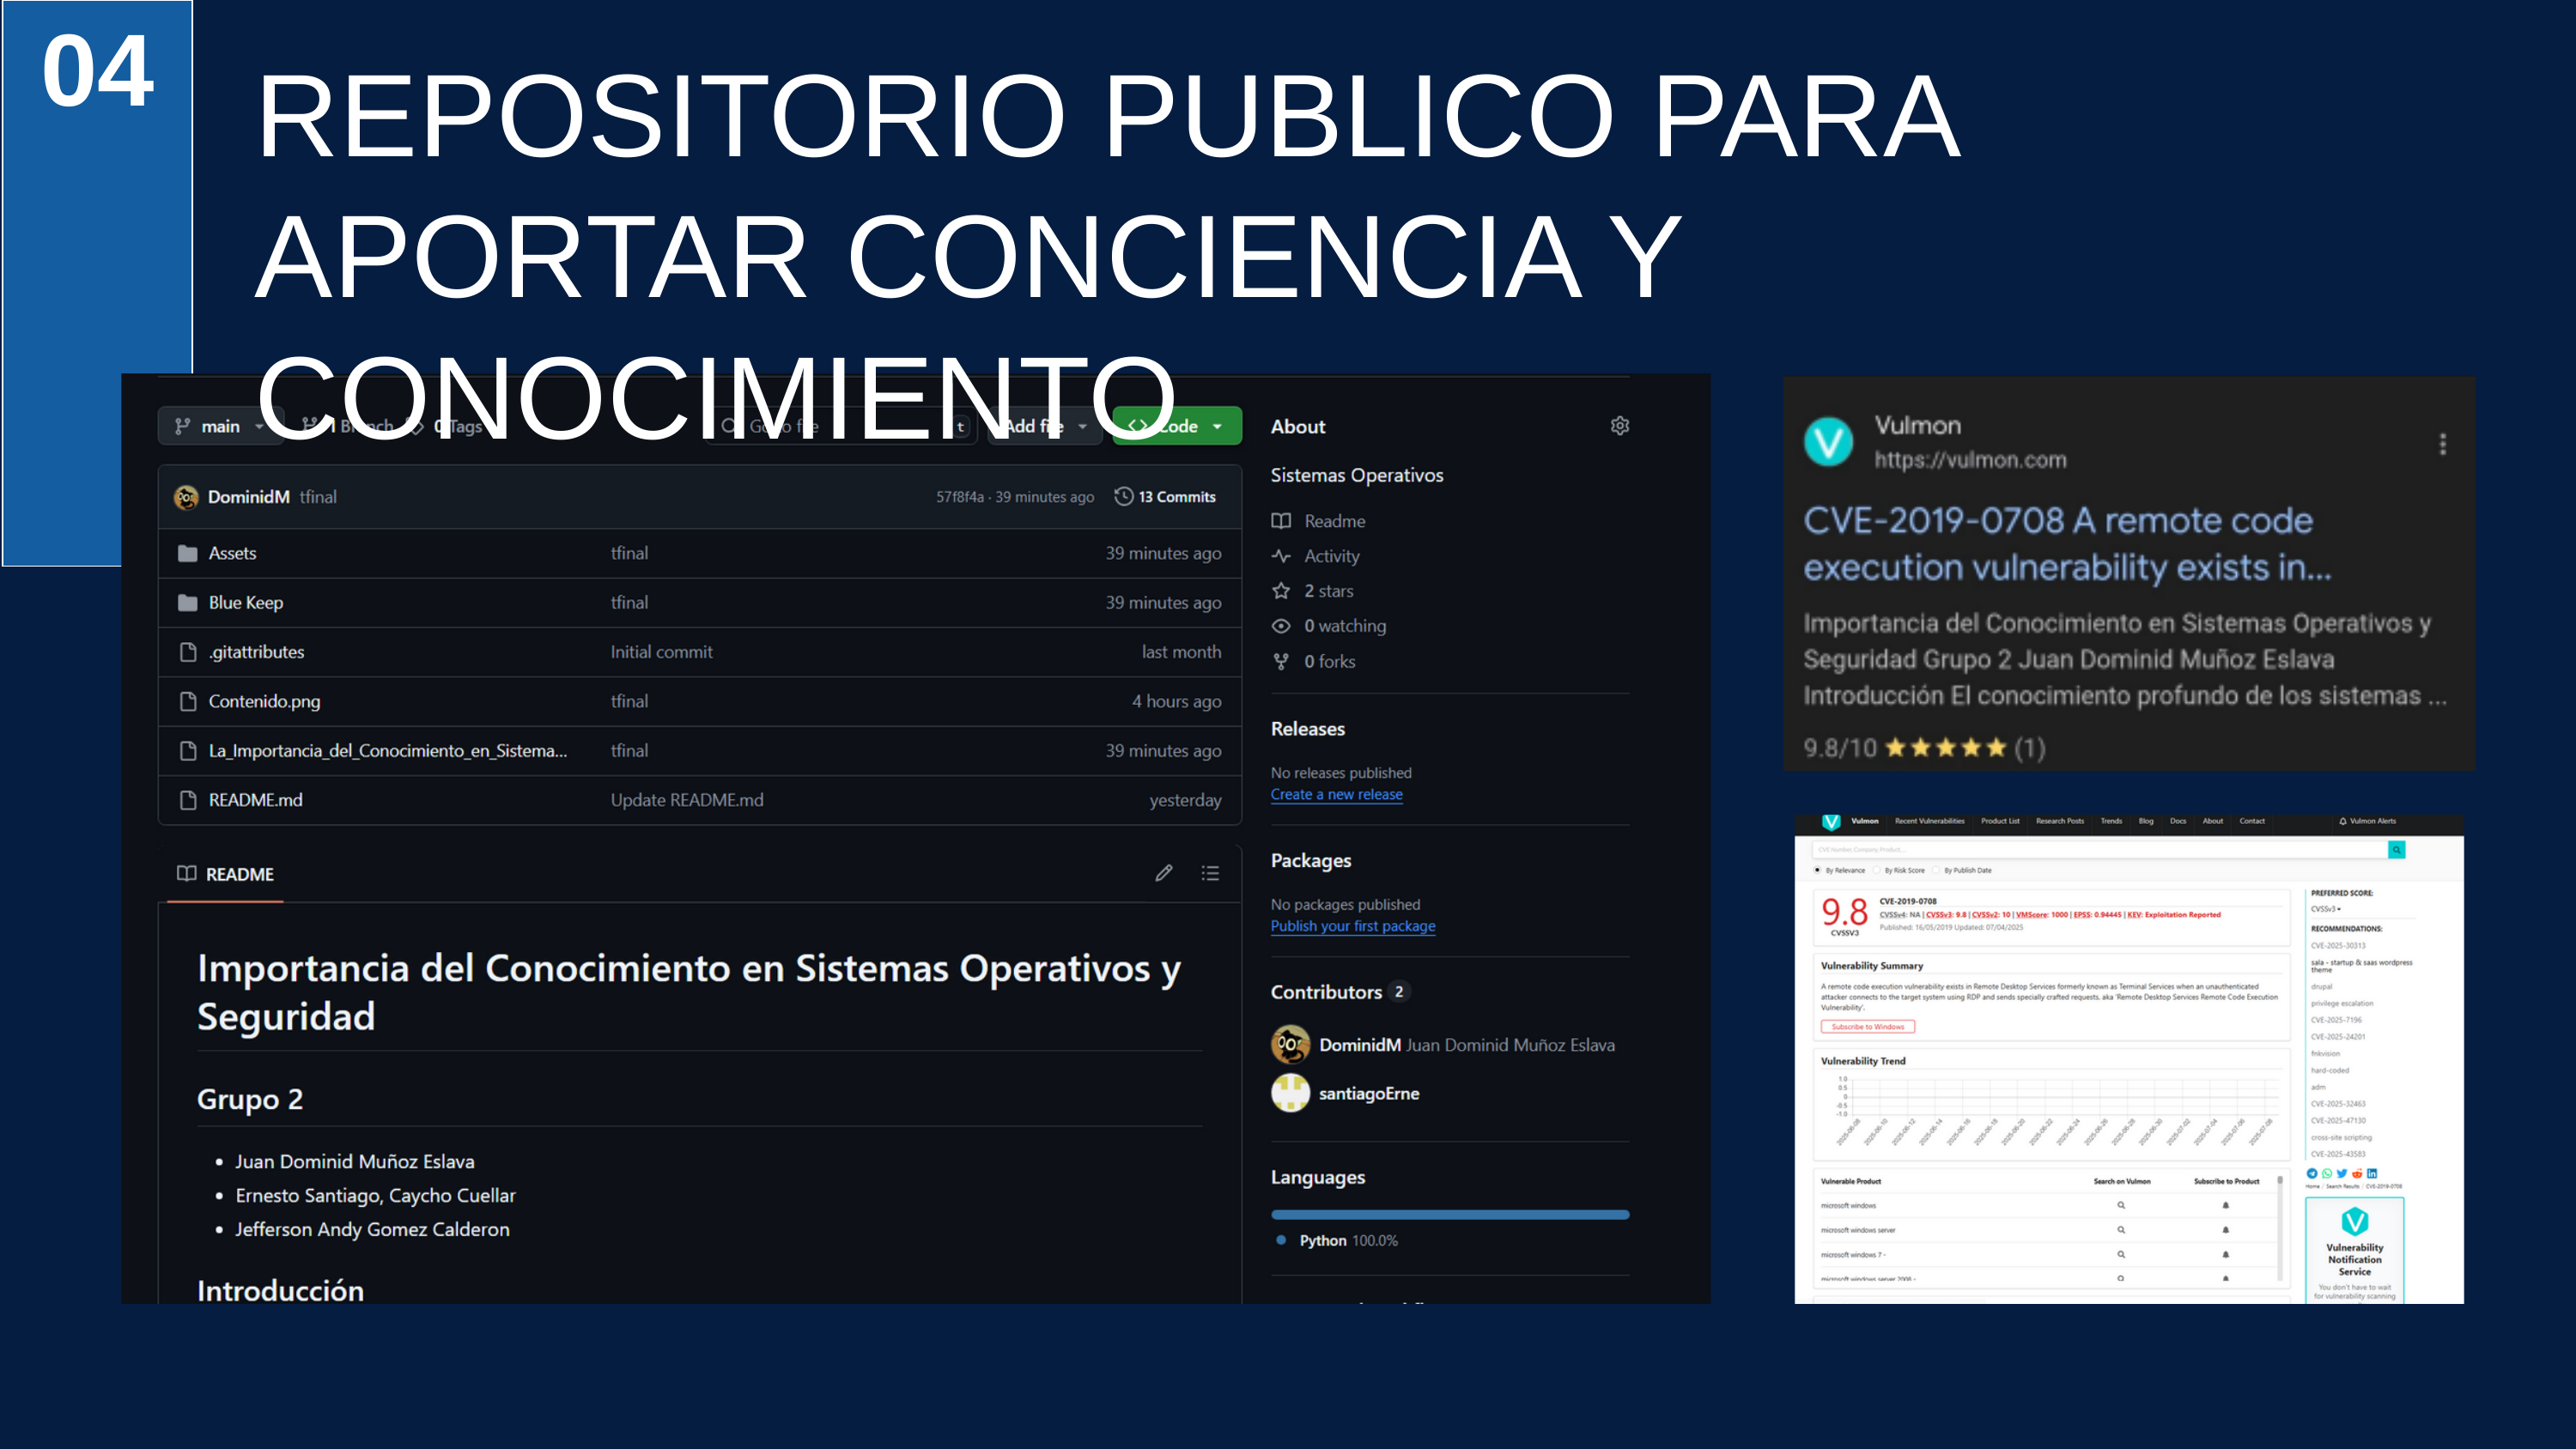

04
REPOSITORIO PUBLICO PARA APORTAR CONCIENCIA Y CONOCIMIENTO